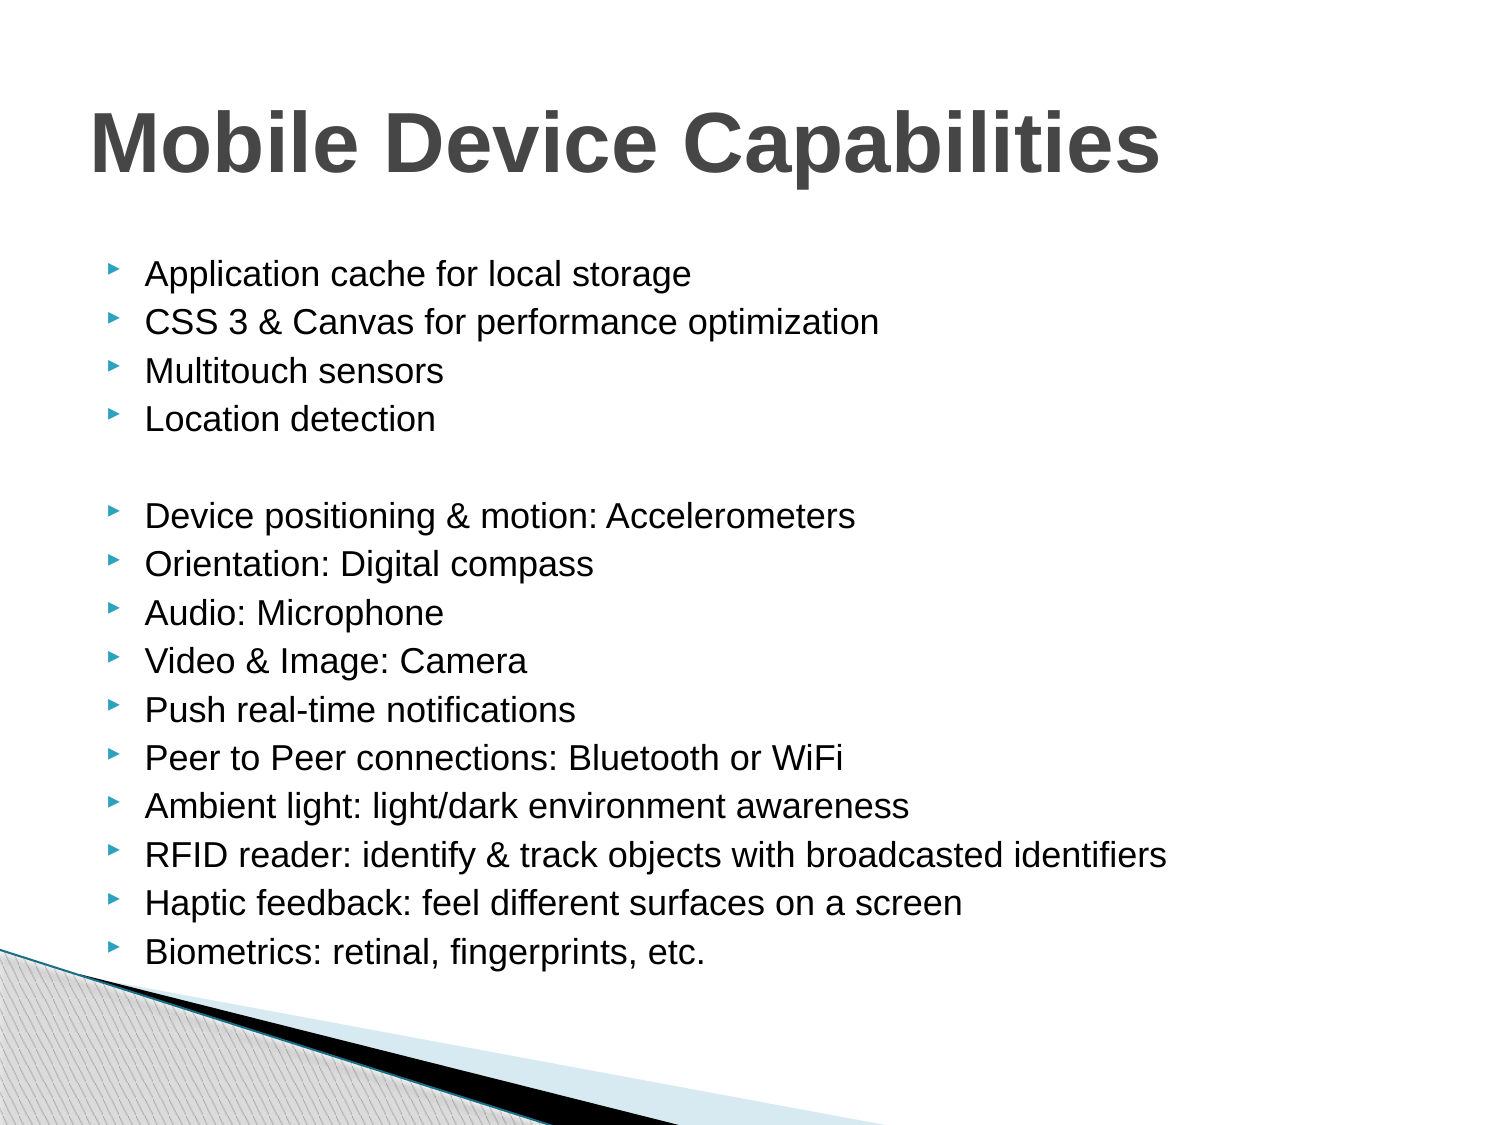

# Mobile Device Capabilities
Application cache for local storage
CSS 3 & Canvas for performance optimization
Multitouch sensors
Location detection

Device positioning & motion: Accelerometers
Orientation: Digital compass
Audio: Microphone
Video & Image: Camera
Push real-time notifications
Peer to Peer connections: Bluetooth or WiFi
Ambient light: light/dark environment awareness
RFID reader: identify & track objects with broadcasted identifiers
Haptic feedback: feel different surfaces on a screen
Biometrics: retinal, fingerprints, etc.